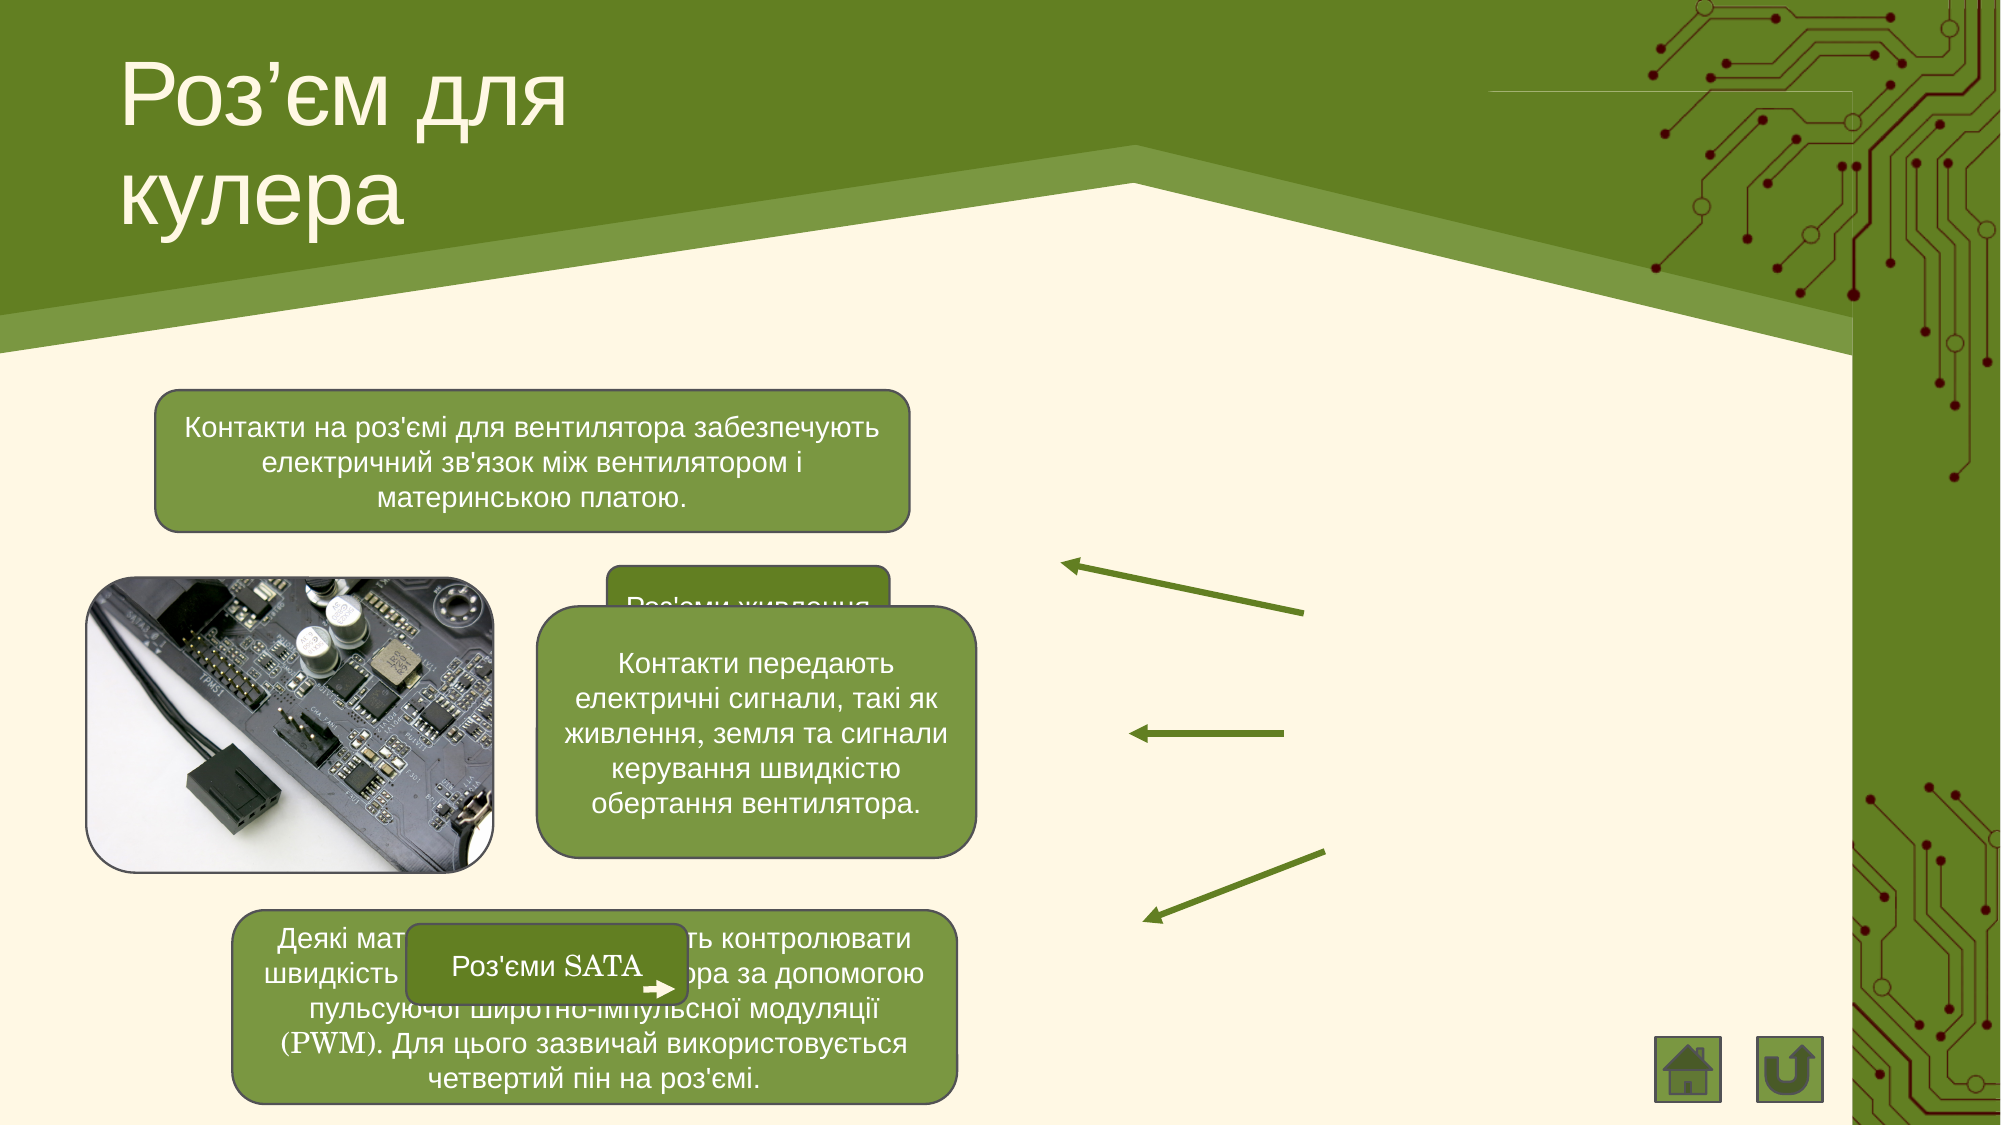

# Роз’єм для кулера
Контакти на роз'ємі для вентилятора забезпечують електричний зв'язок між вентилятором і материнською платою.
Сокет
Роз'єми живлення

Контакти передають електричні сигнали, такі як живлення, земля та сигнали керування швидкістю обертання вентилятора.
Роз'єми для вентиляторів
Деякі материнські плати можуть контролювати швидкість обертання вентилятора за допомогою пульсуючої широтно-імпульсної модуляції (PWM). Для цього зазвичай використовується четвертий пін на роз'ємі.
Роз'єми SATA